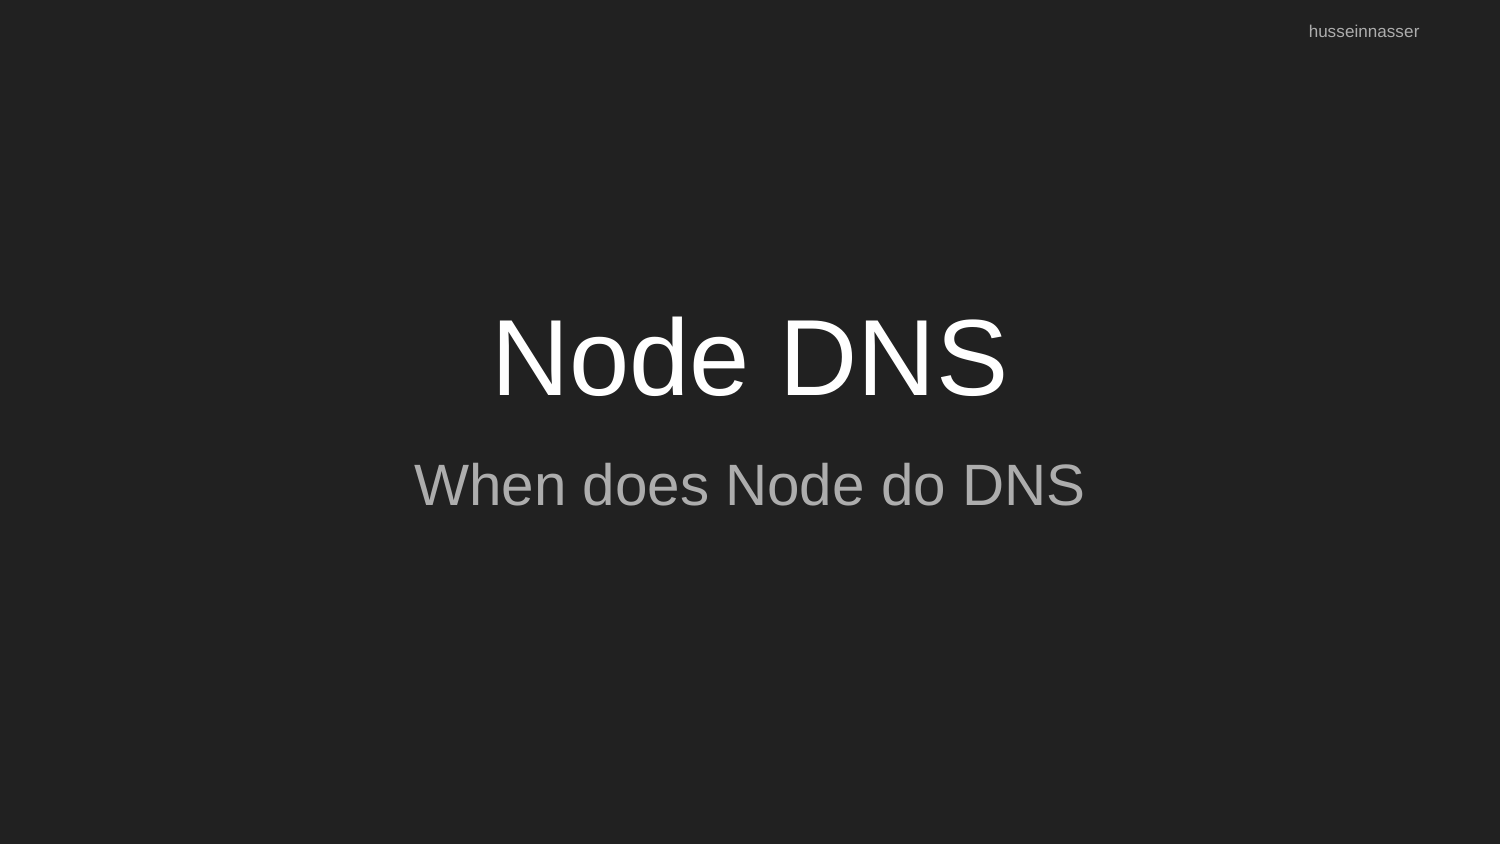

husseinnasser
# Node DNS
When does Node do DNS